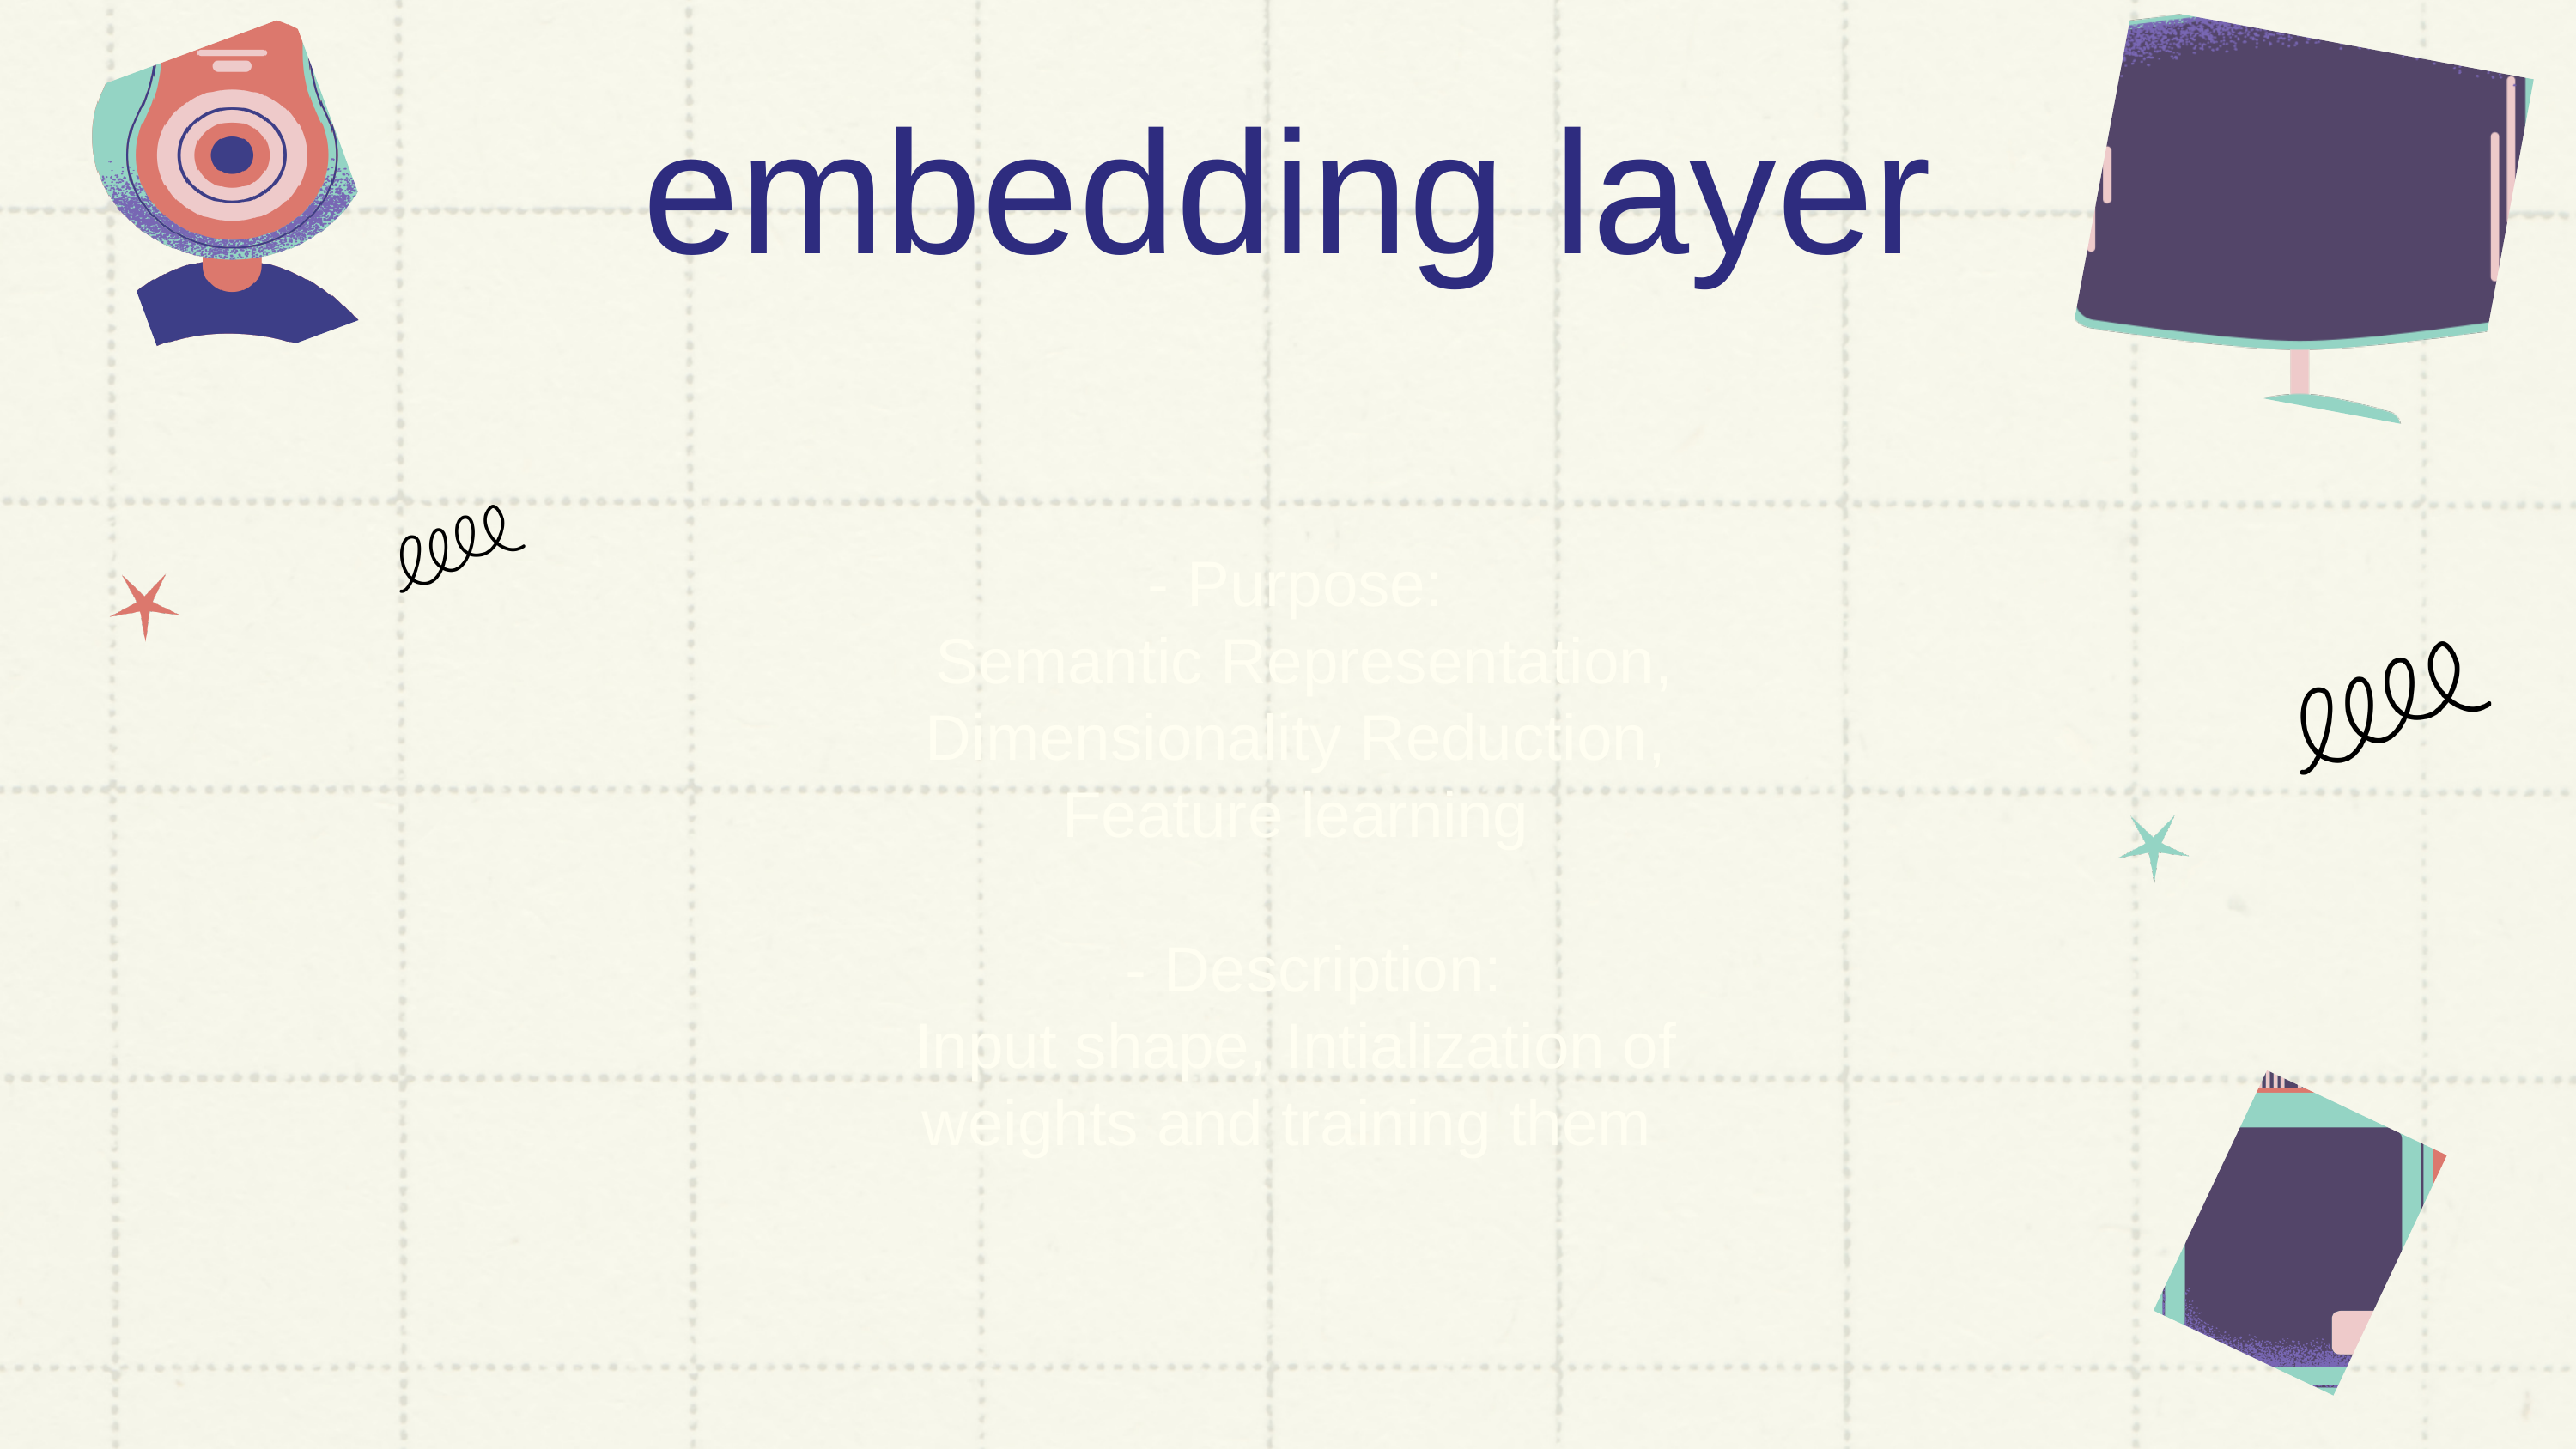

embedding layer

- Purpose:
 Semantic Representation, Dimensionality Reduction, Feature learning

   - Description:
Input shape, Intialization of weights and training them